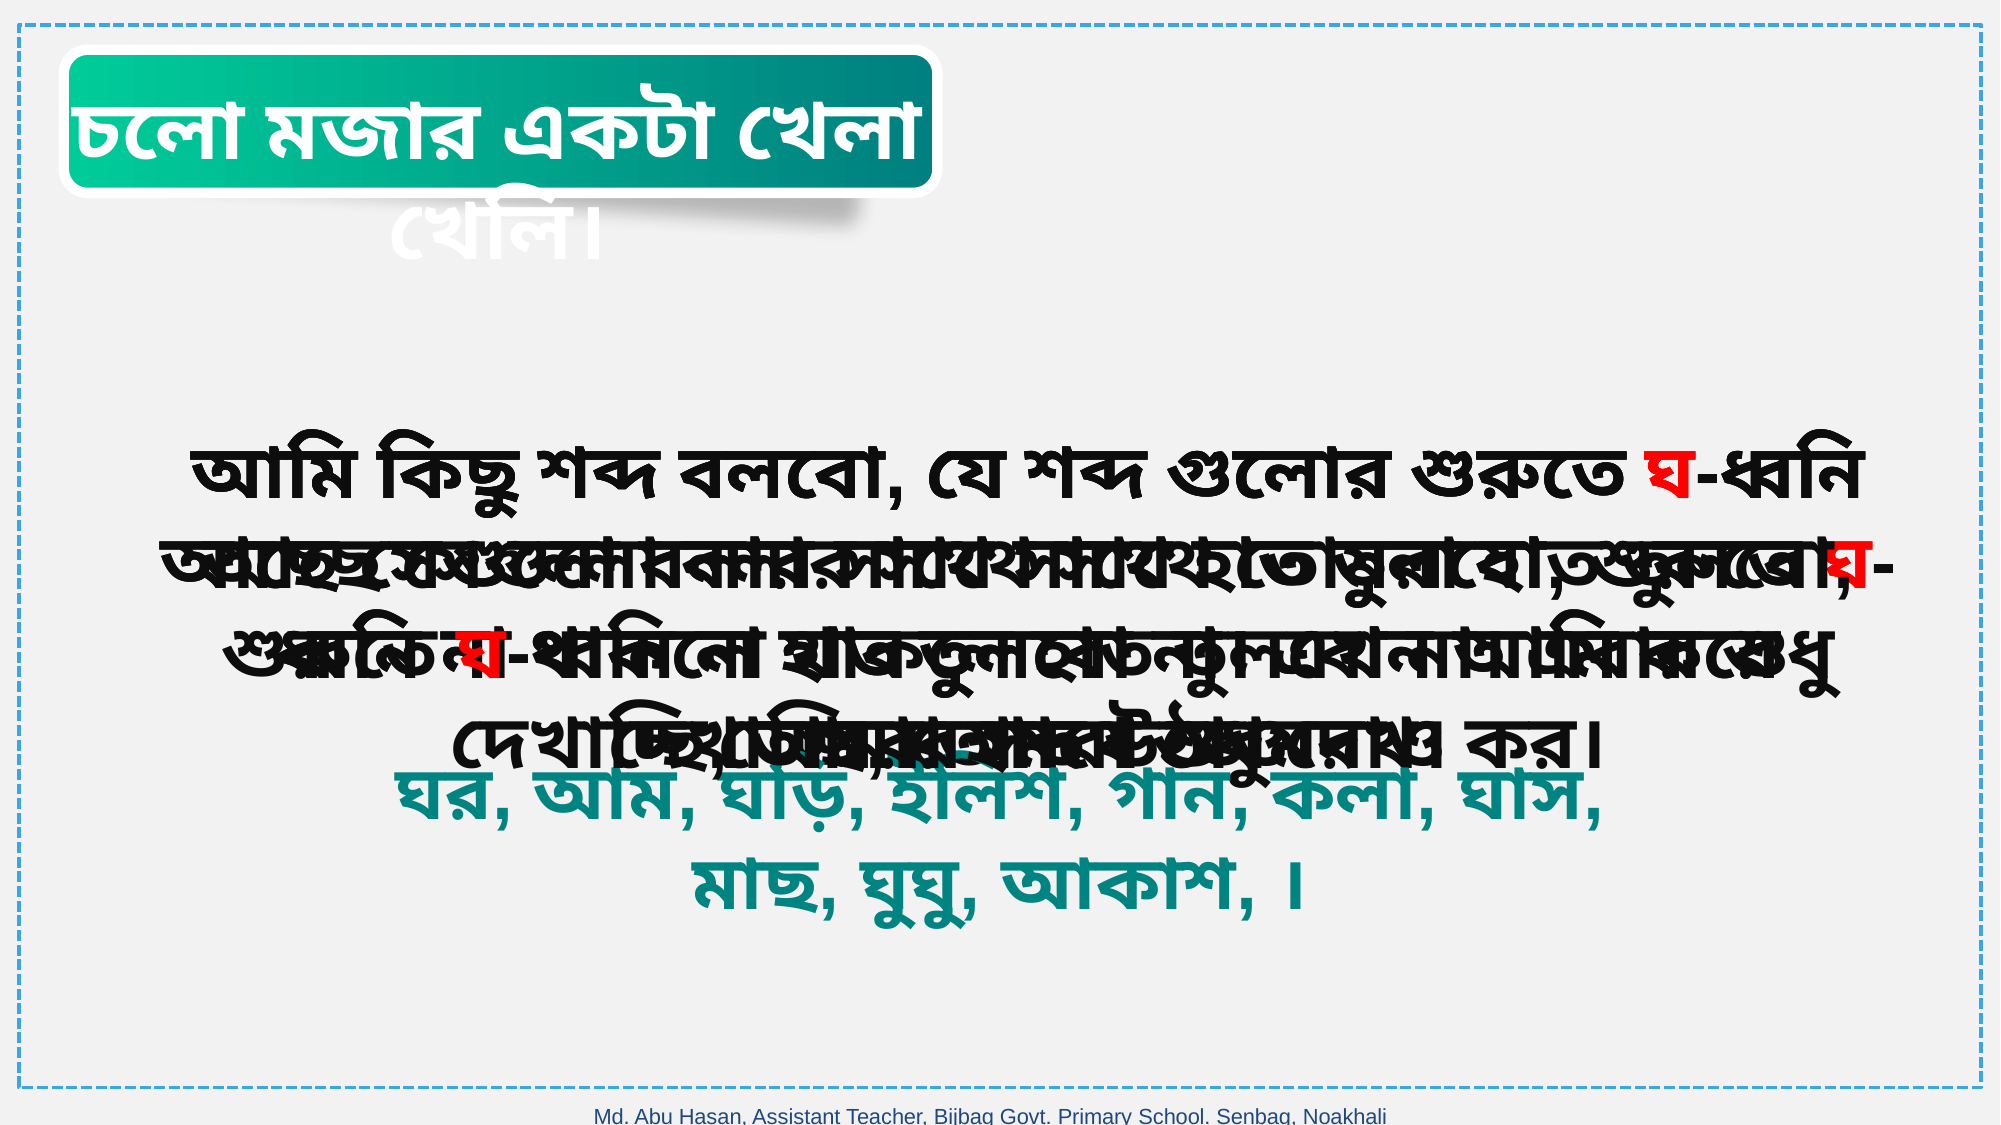

চলো মজার একটা খেলা খেলি।
আমি কিছু শব্দ বলবো, যে শব্দ গুলোর শুরুতে ঘ-ধ্বনি আছে সেগুলো বলার সাথে সাথে তোমরা হাত তুলবো, শুরুতে ঘ-ধ্বনি না থাকলে হাত তুলবো না। এবার শুধু তোমরা হাত উঠাও।
আমি কিছু শব্দ বলবো, যে শব্দ গুলোর শুরুতে ঘ-ধ্বনি আছে সেগুলো বলার সাথে সাথে হাত তুলবো, শুরুতে ঘ-ধ্বনি না থাকলে হাত তুলবো না। এখন আমি করে দেখাচ্ছি, আমার সাথে তোমরাও কর।
আমি কিছু শব্দ বলবো, যে শব্দ গুলোর শুরুতে ঘ-ধ্বনি আছে সেগুলো বলার সাথে সাথে হাত তুলবো, শুরুতে ঘ-ধ্বনি না থাকলে হাত তুলবো না। এখন আমি করে দেখাচ্ছি, তোমরা শুধু দেখ।
ঘর, আম, ঘড়ি, ইলিশ, গান, কলা, ঘাস, মাছ, ঘুঘু, আকাশ, ।